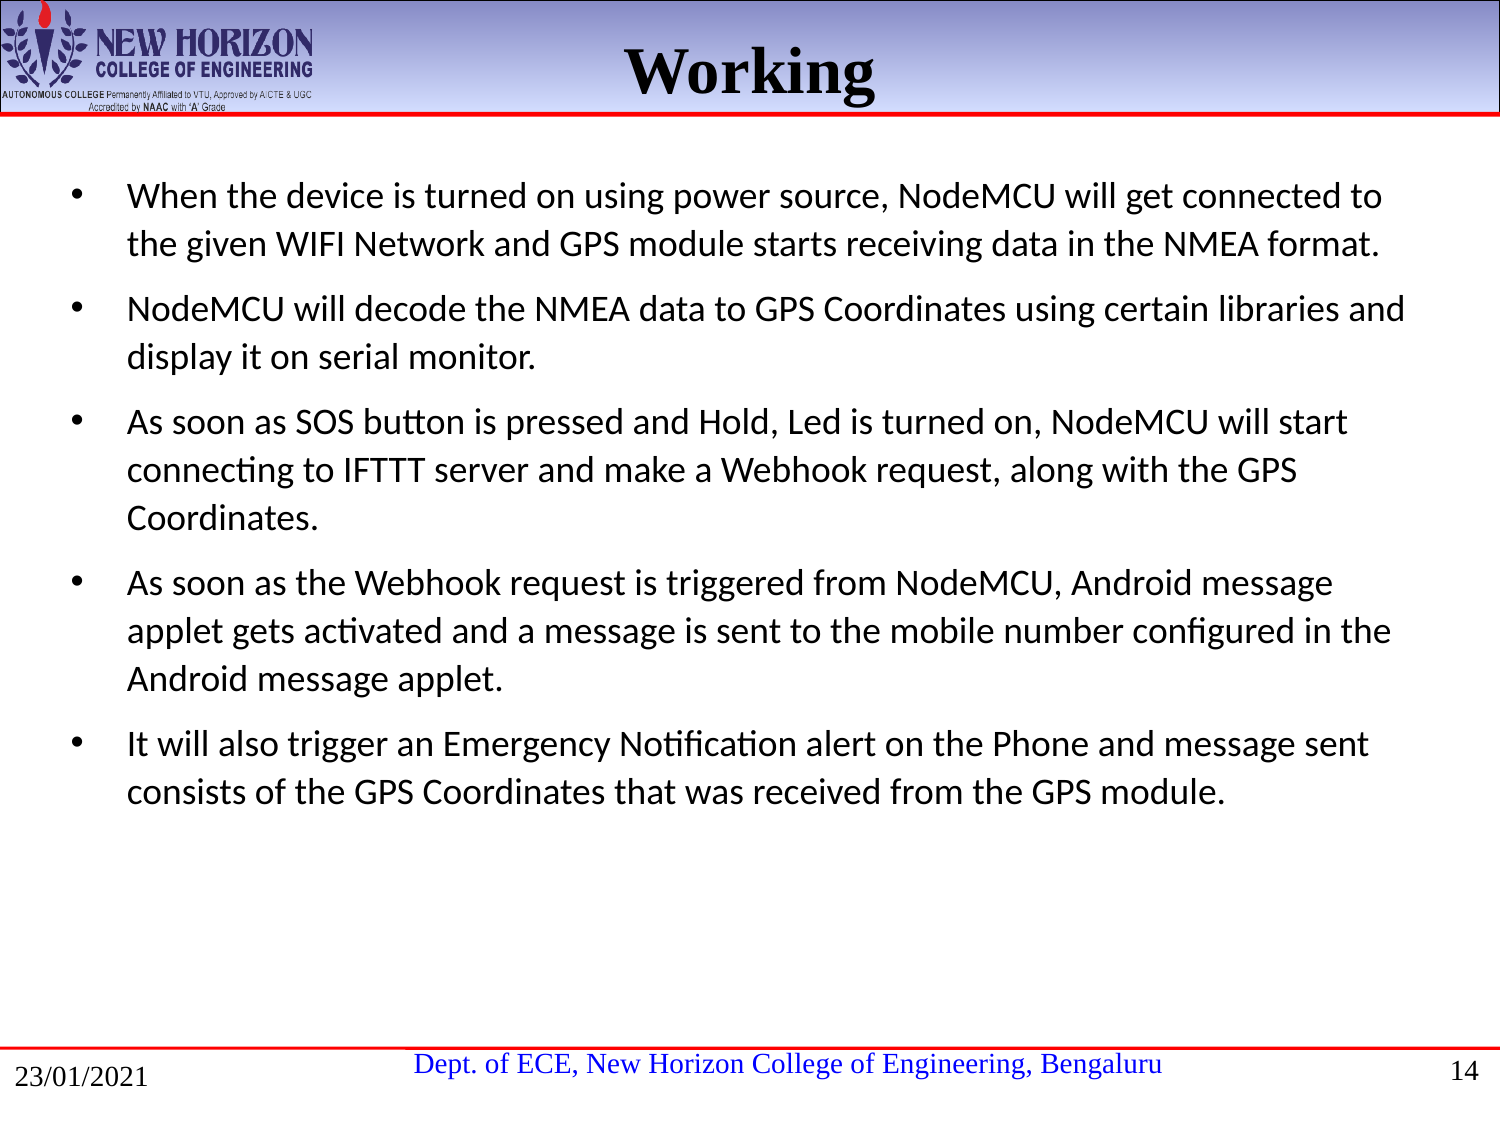

Working
When the device is turned on using power source, NodeMCU will get connected to the given WIFI Network and GPS module starts receiving data in the NMEA format.
NodeMCU will decode the NMEA data to GPS Coordinates using certain libraries and display it on serial monitor.
As soon as SOS button is pressed and Hold, Led is turned on, NodeMCU will start connecting to IFTTT server and make a Webhook request, along with the GPS Coordinates.
As soon as the Webhook request is triggered from NodeMCU, Android message applet gets activated and a message is sent to the mobile number configured in the Android message applet.
It will also trigger an Emergency Notification alert on the Phone and message sent consists of the GPS Coordinates that was received from the GPS module.
14
23/01/2021